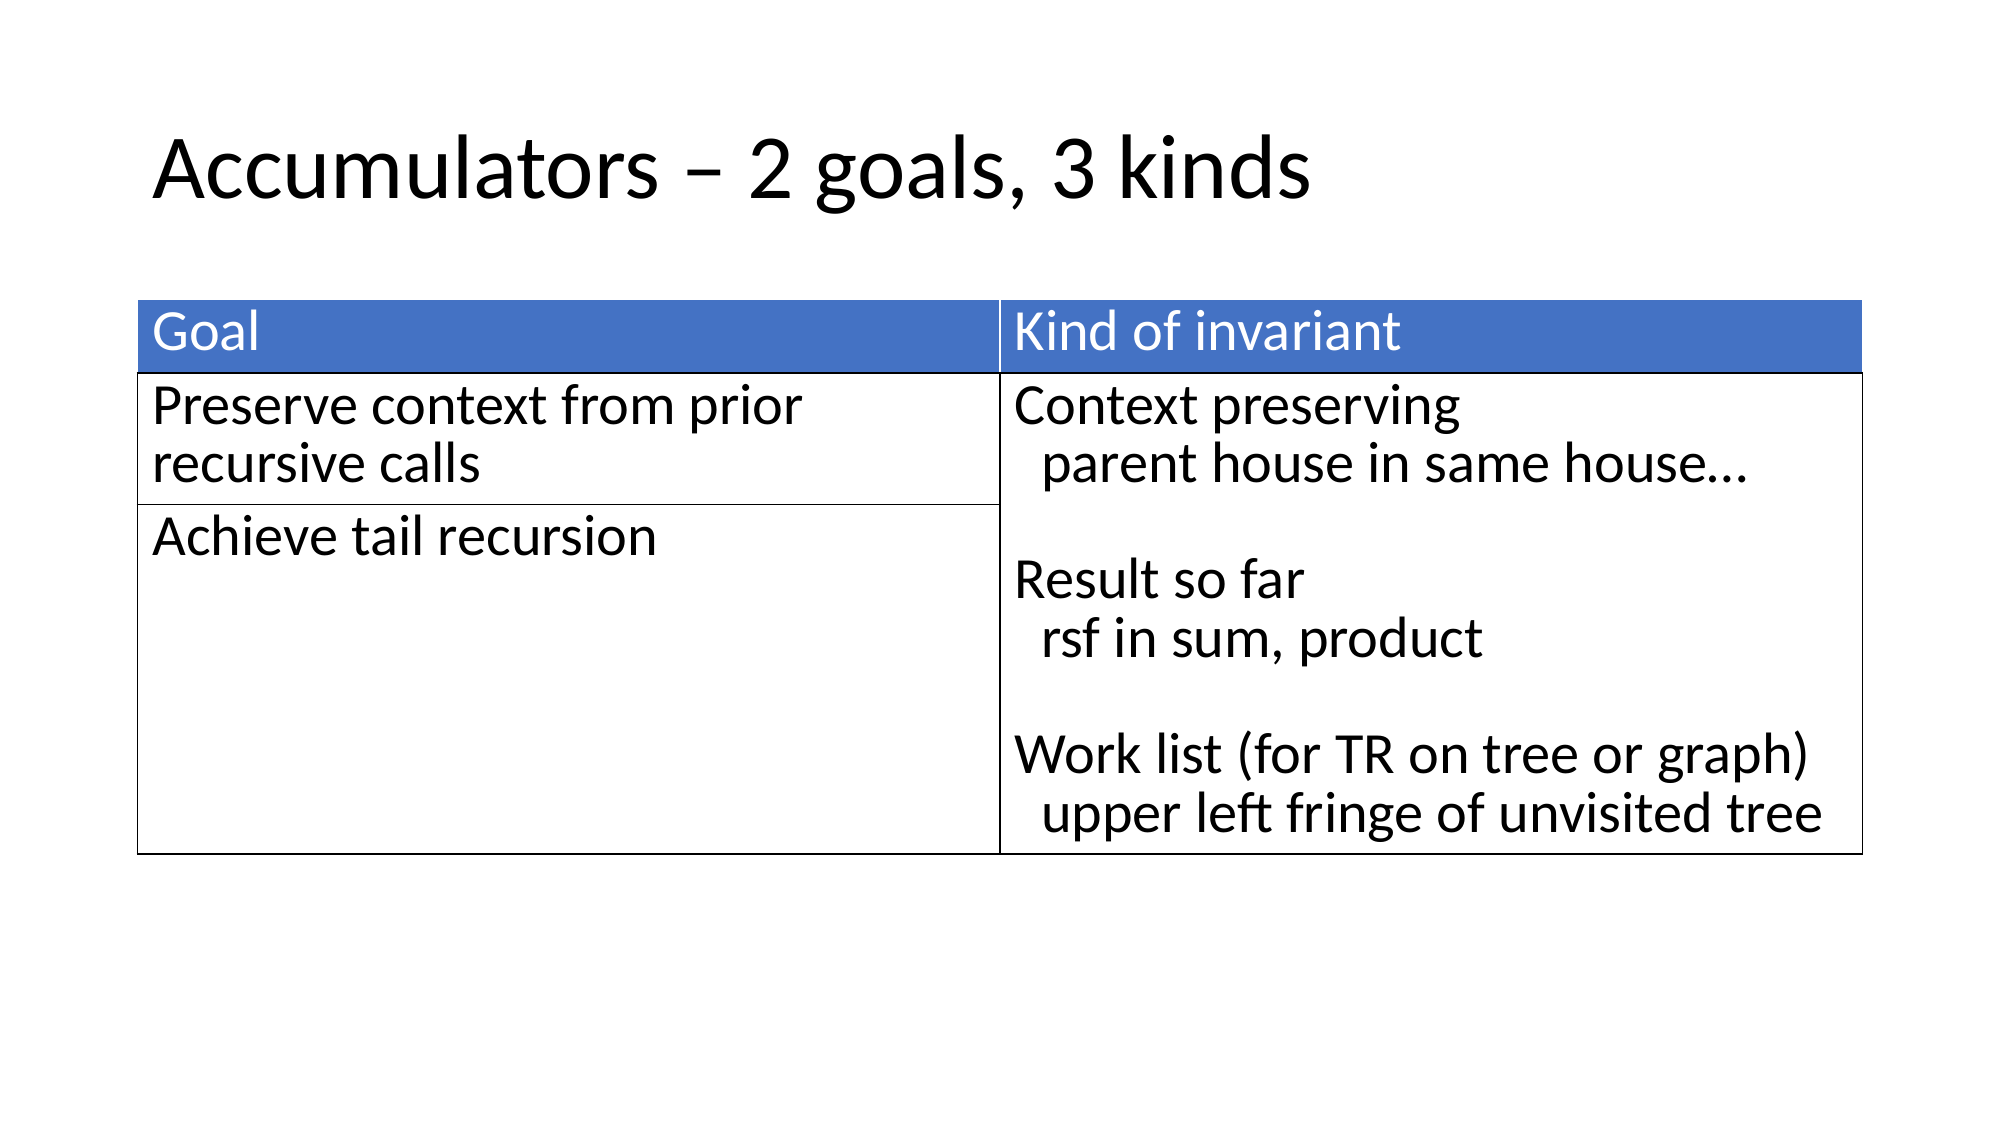

# Accumulators – 2 goals, 3 kinds
| Goal | Kind of invariant |
| --- | --- |
| Preserve context from prior recursive calls | Context preserving parent house in same house… Result so far rsf in sum, product Work list (for TR on tree or graph) upper left fringe of unvisited tree |
| Achieve tail recursion |  |